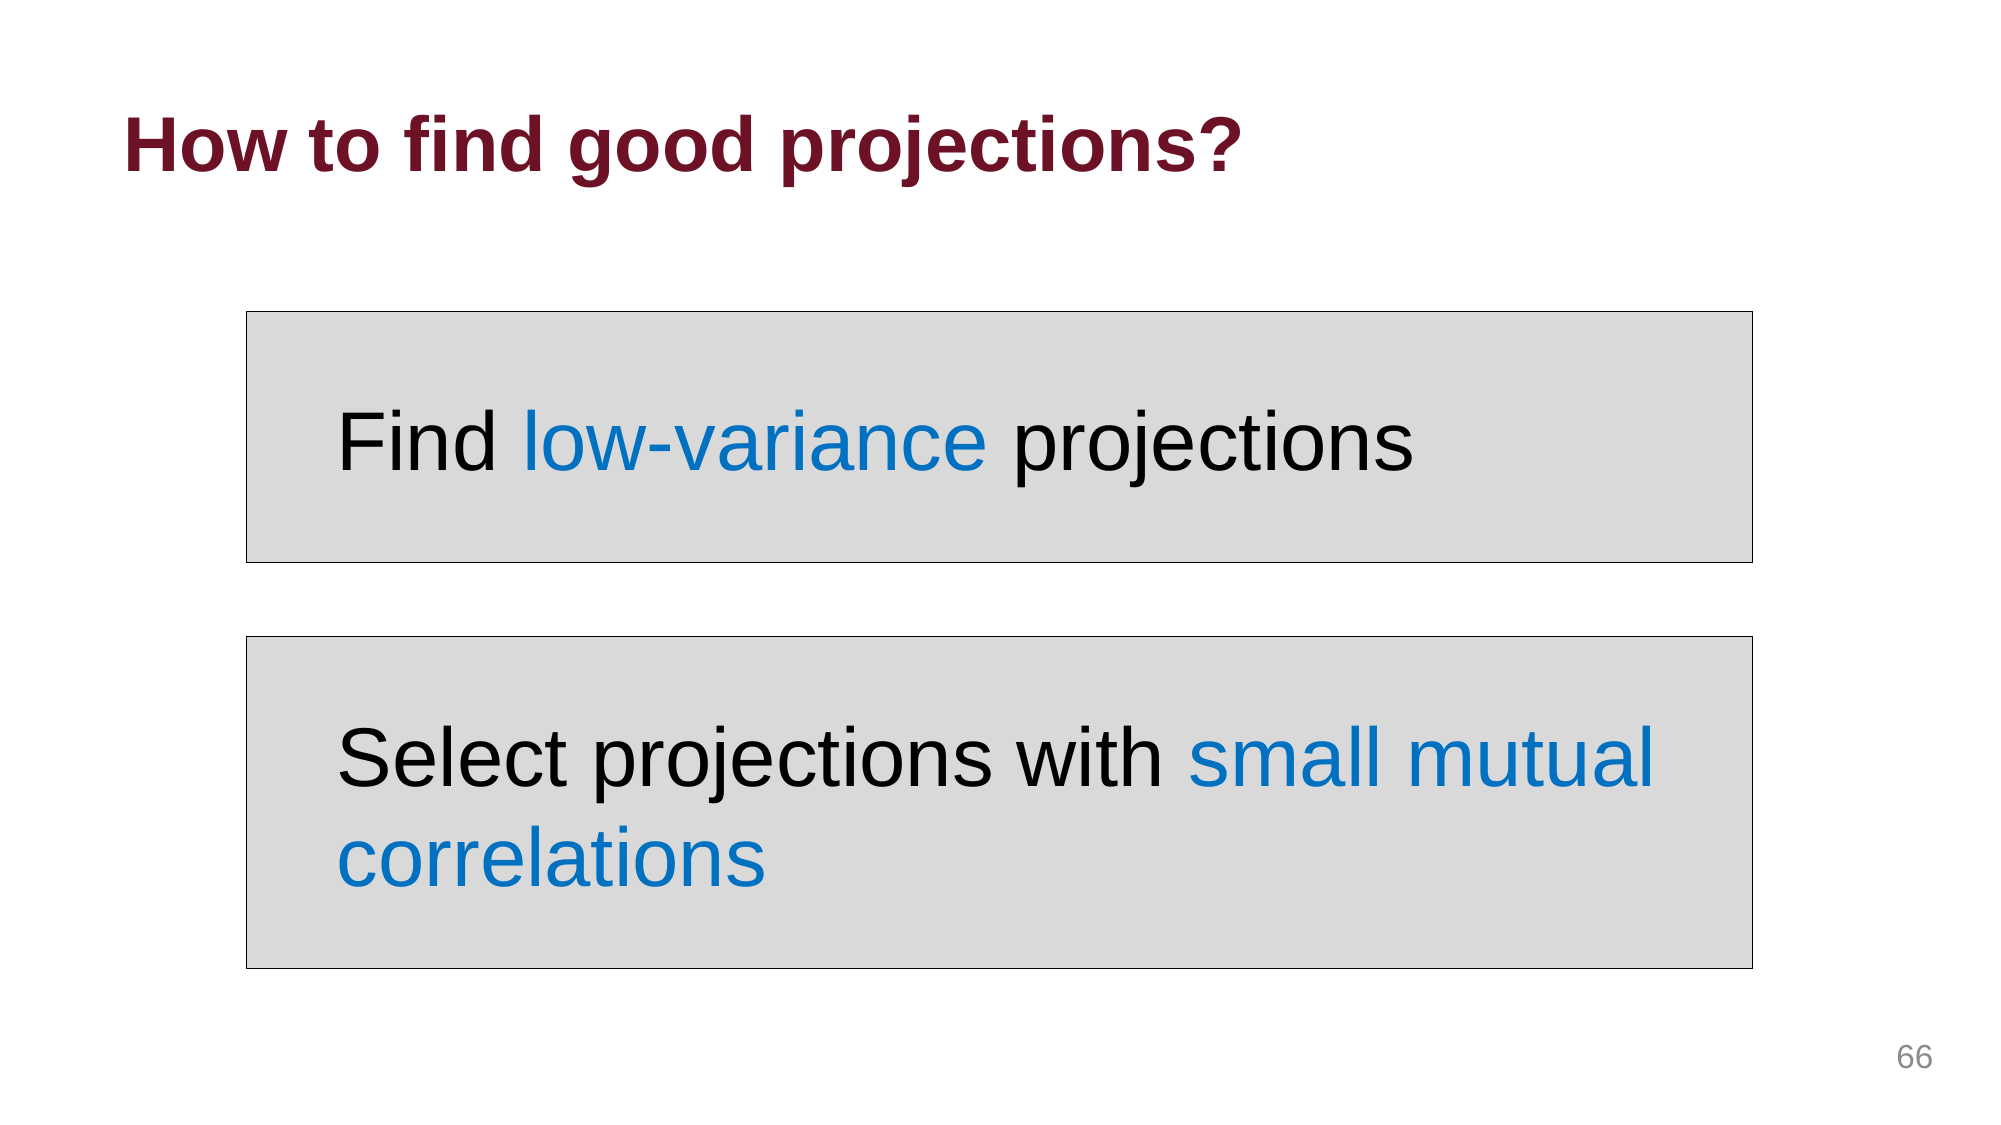

How to find good projections?
Find low-variance projections
Select projections with small mutual correlations
66